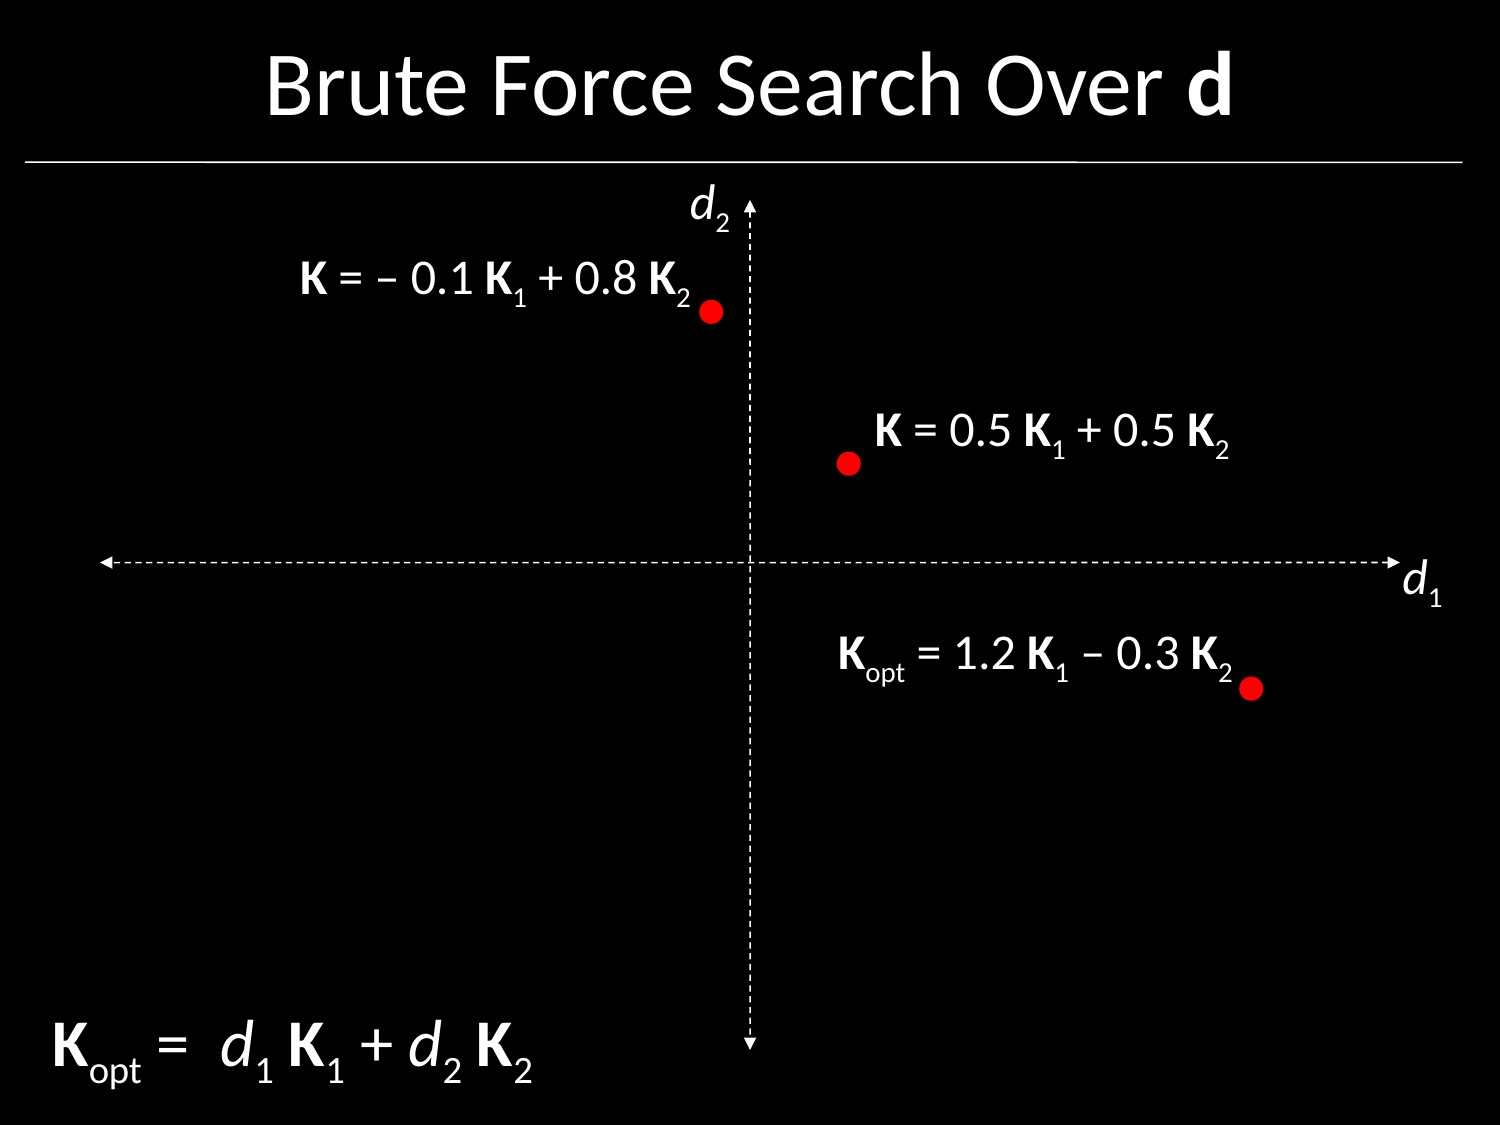

# Brute Force Search Over d

d2

K = – 0.1 K1 + 0.8 K2

K = 0.5 K1 + 0.5 K2

d1
Kopt = 1.2 K1 – 0.3 K2

Kopt =  d1 K1 + d2 K2